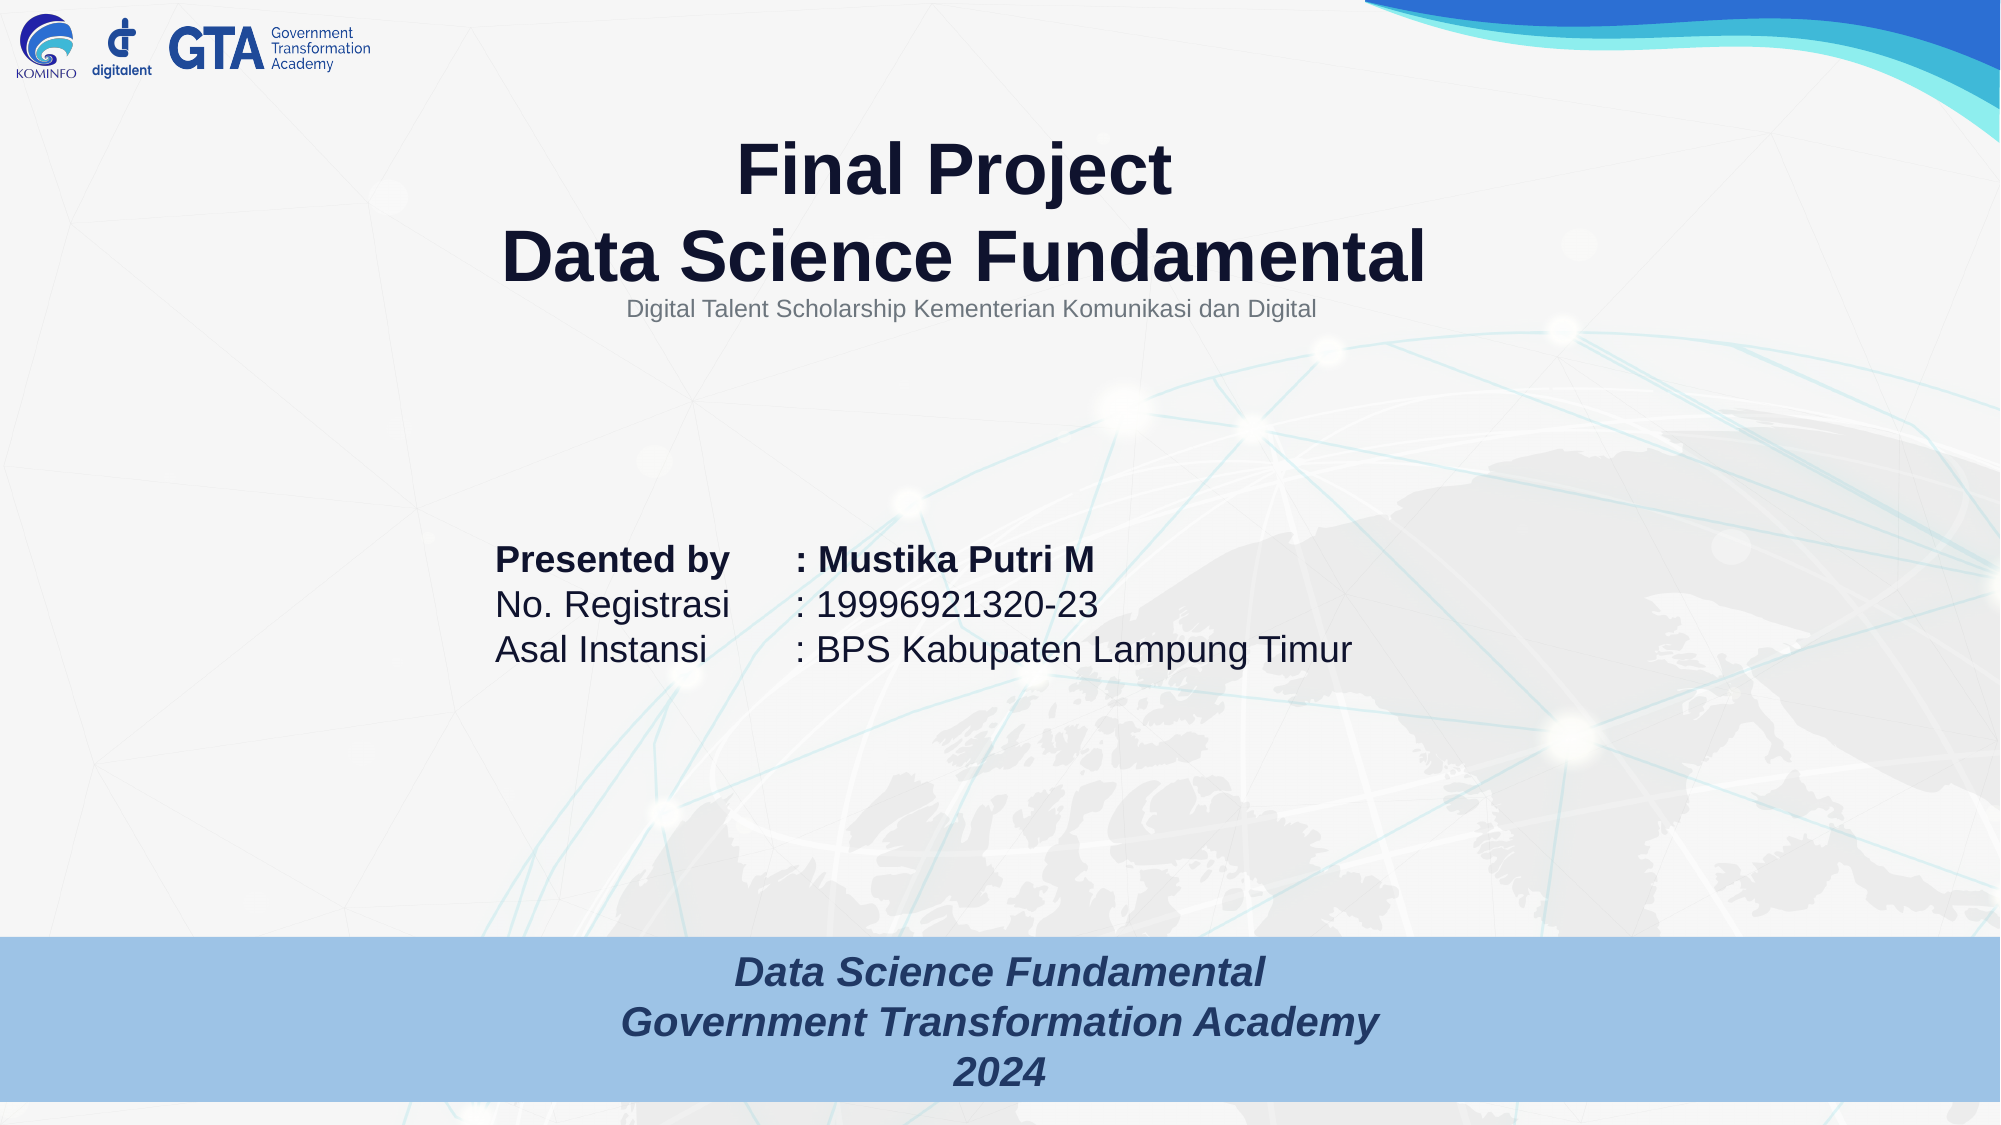

Final Project
Data Science Fundamental
Digital Talent Scholarship Kementerian Komunikasi dan Digital
Presented by	: Mustika Putri M
No. Registrasi	: 19996921320-23
Asal Instansi	: BPS Kabupaten Lampung Timur
Data Science Fundamental
Government Transformation Academy
2024